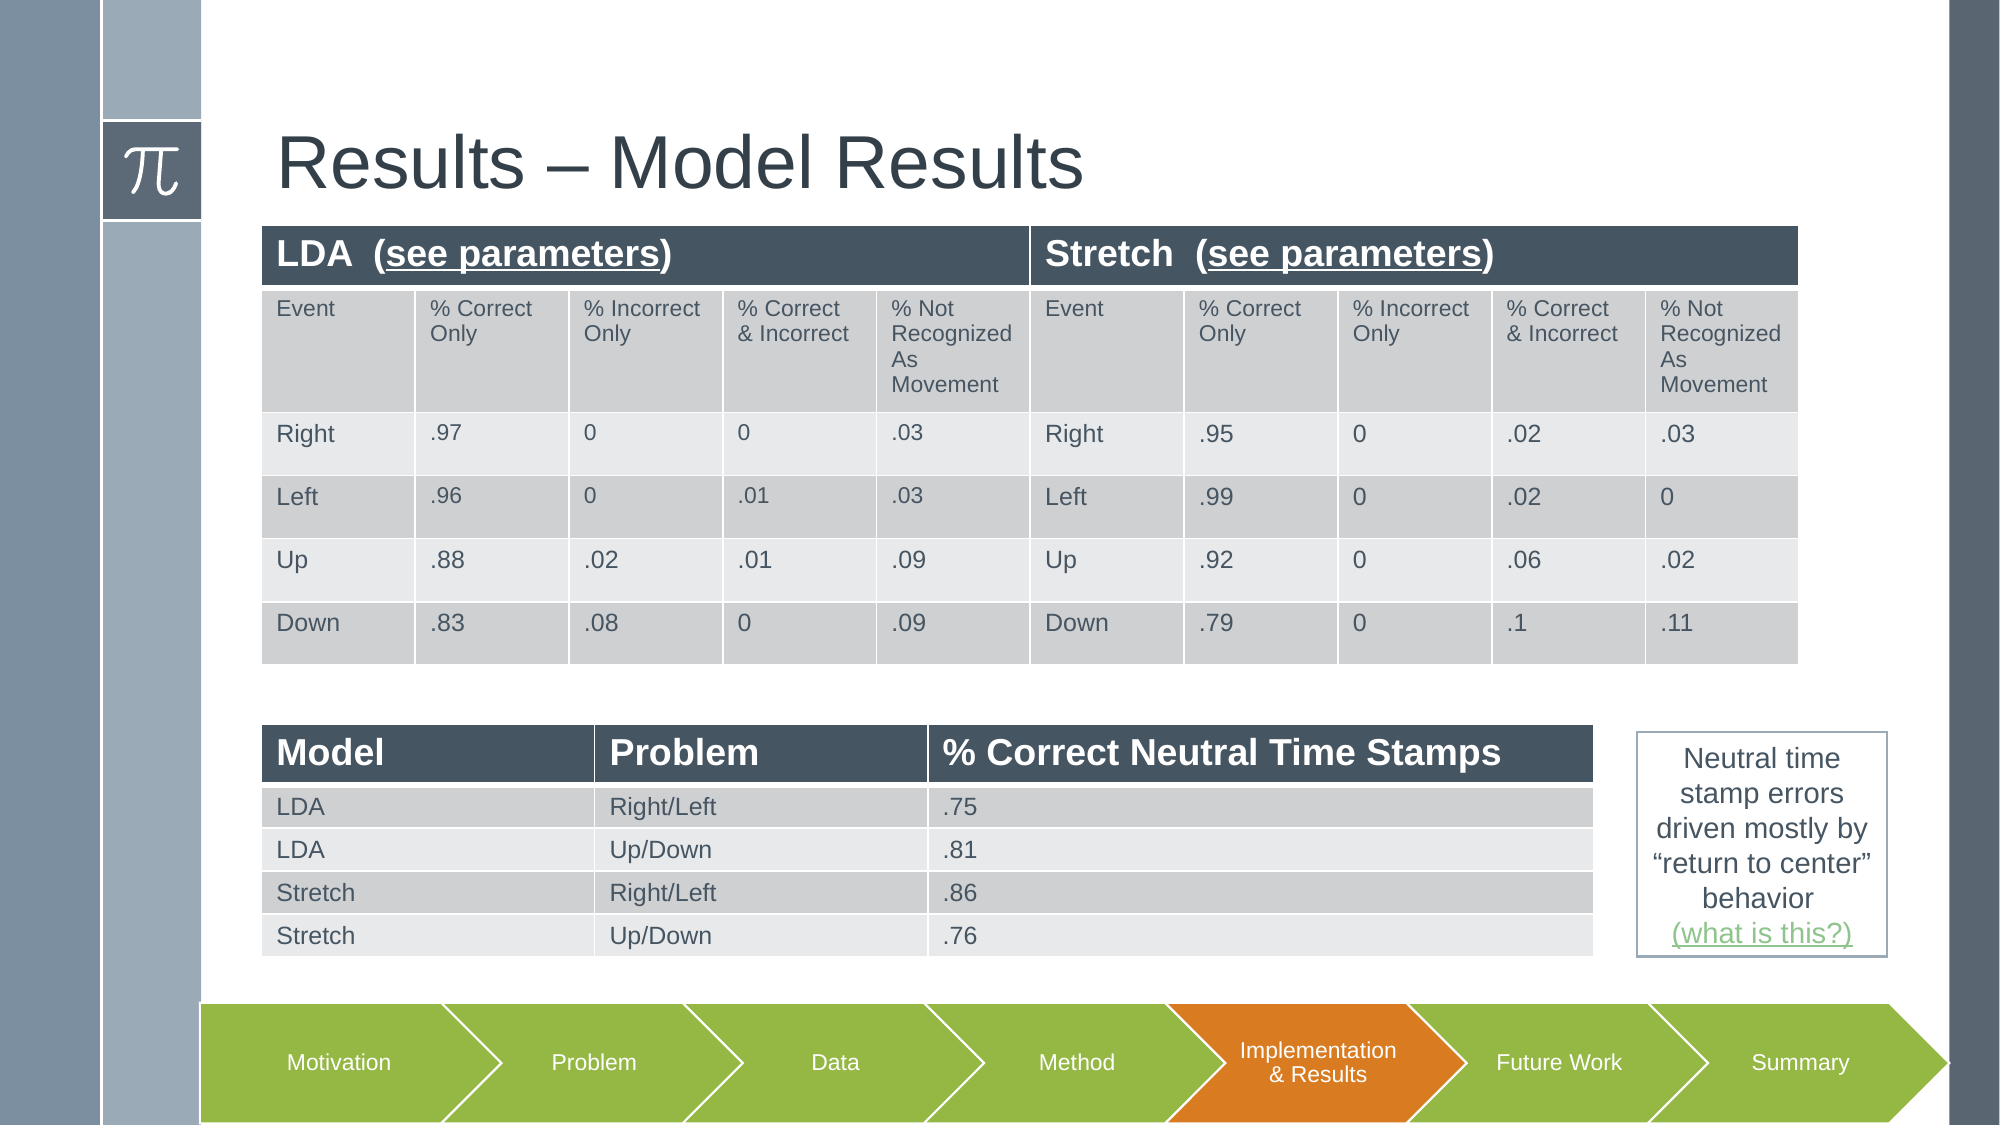

# Results – Model Results
| LDA (see parameters) |  |  |  |  | Stretch (see parameters) |  |  |  |  |
| --- | --- | --- | --- | --- | --- | --- | --- | --- | --- |
| Event | % Correct Only | % Incorrect Only | % Correct & Incorrect | % Not Recognized As Movement | Event | % Correct Only | % Incorrect Only | % Correct & Incorrect | % Not Recognized As Movement |
| Right | .97 | 0 | 0 | .03 | Right | .95 | 0 | .02 | .03 |
| Left | .96 | 0 | .01 | .03 | Left | .99 | 0 | .02 | 0 |
| Up | .88 | .02 | .01 | .09 | Up | .92 | 0 | .06 | .02 |
| Down | .83 | .08 | 0 | .09 | Down | .79 | 0 | .1 | .11 |
| Model | Problem | % Correct Neutral Time Stamps |
| --- | --- | --- |
| LDA | Right/Left | .75 |
| LDA | Up/Down | .81 |
| Stretch | Right/Left | .86 |
| Stretch | Up/Down | .76 |
Neutral time stamp errors driven mostly by “return to center” behavior (what is this?)

SFD
Motivation
Problem
Data
Method
Implementation & Results
Future Work
Summary